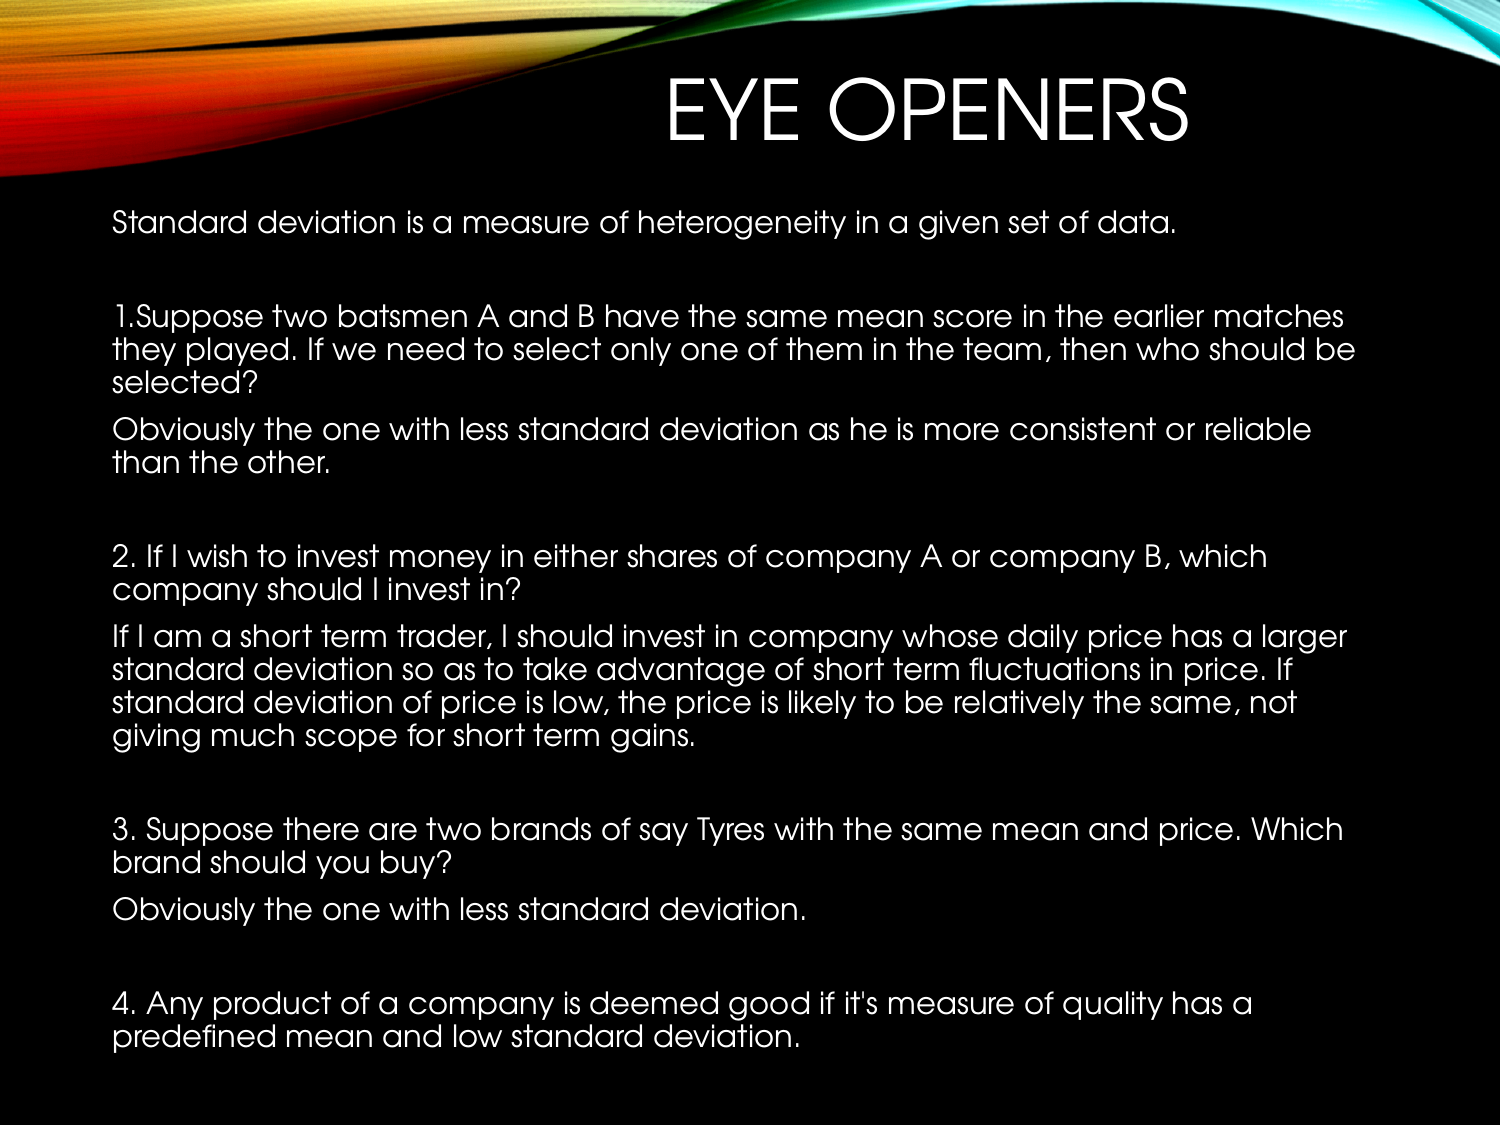

# Eye openers
Standard deviation is a measure of heterogeneity in a given set of data.

1.Suppose two batsmen A and B have the same mean score in the earlier matches they played. If we need to select only one of them in the team, then who should be selected?
Obviously the one with less standard deviation as he is more consistent or reliable than the other.

2. If I wish to invest money in either shares of company A or company B, which company should I invest in?
If I am a short term trader, I should invest in company whose daily price has a larger standard deviation so as to take advantage of short term fluctuations in price. If standard deviation of price is low, the price is likely to be relatively the same, not giving much scope for short term gains.

3. Suppose there are two brands of say Tyres with the same mean and price. Which brand should you buy?
Obviously the one with less standard deviation.

4. Any product of a company is deemed good if it's measure of quality has a predefined mean and low standard deviation.